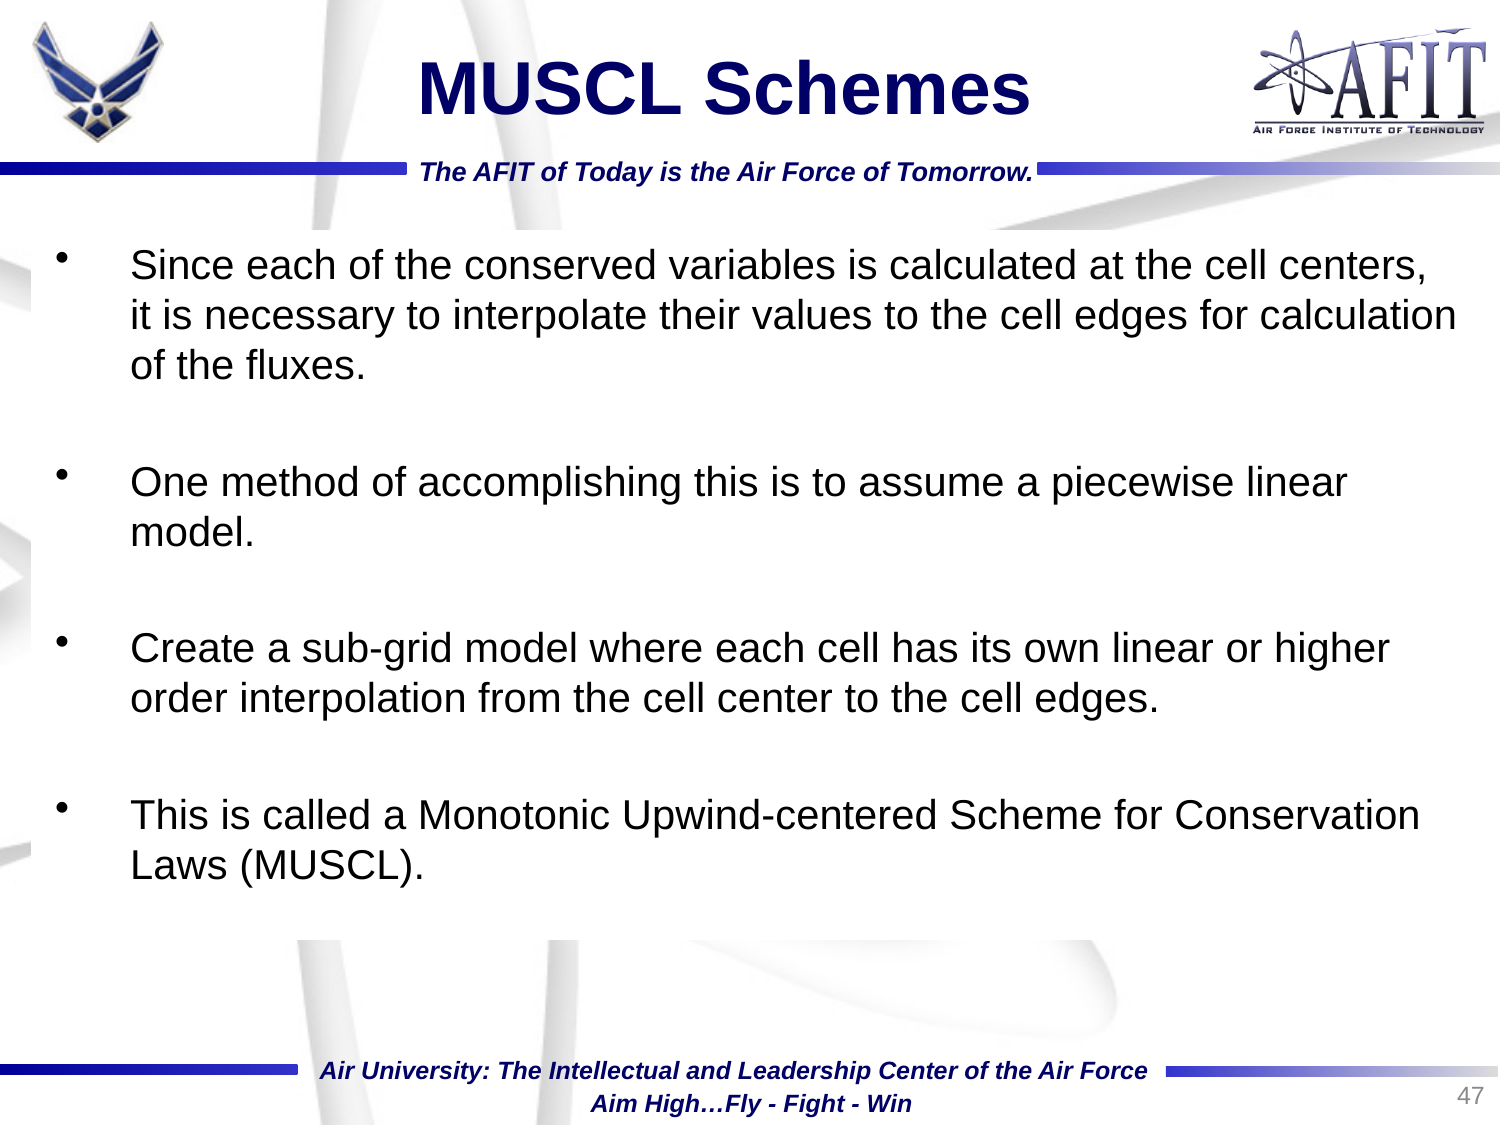

# MUSCL Schemes
Since each of the conserved variables is calculated at the cell centers, it is necessary to interpolate their values to the cell edges for calculation of the fluxes.

One method of accomplishing this is to assume a piecewise linear model.

Create a sub-grid model where each cell has its own linear or higher order interpolation from the cell center to the cell edges.

This is called a Monotonic Upwind-centered Scheme for Conservation Laws (MUSCL).

47